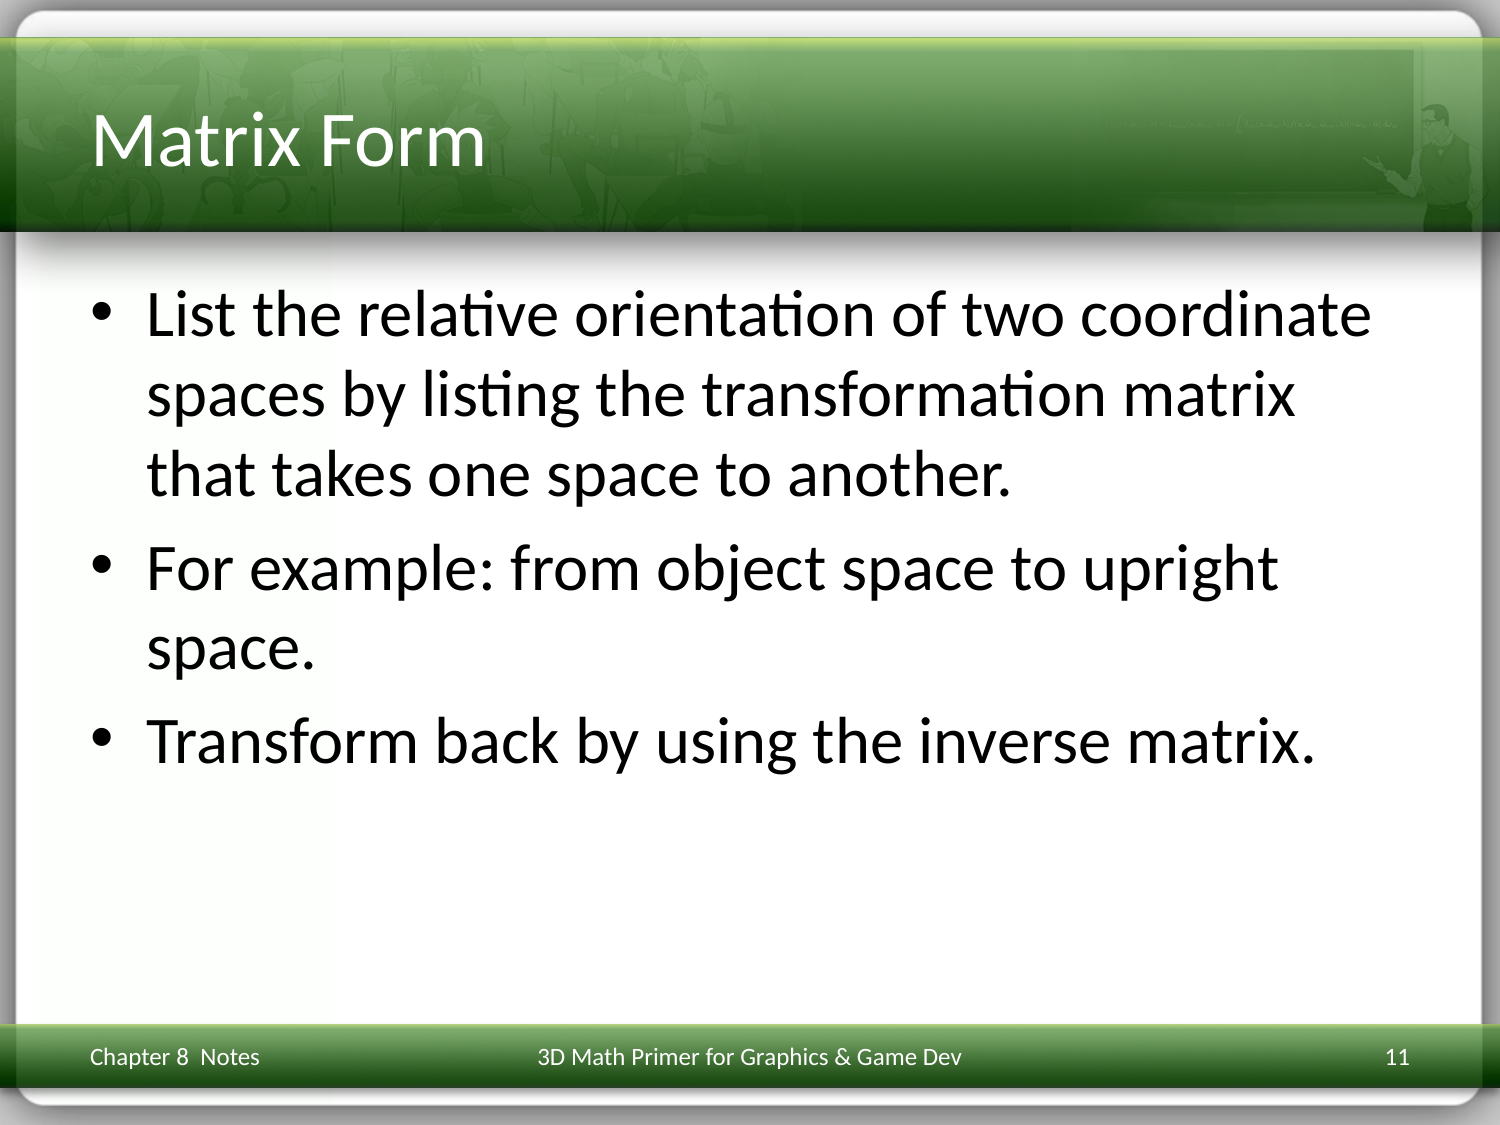

# Matrix Form
List the relative orientation of two coordinate spaces by listing the transformation matrix that takes one space to another.
For example: from object space to upright space.
Transform back by using the inverse matrix.
Chapter 8  Notes
3D Math Primer for Graphics & Game Dev
11